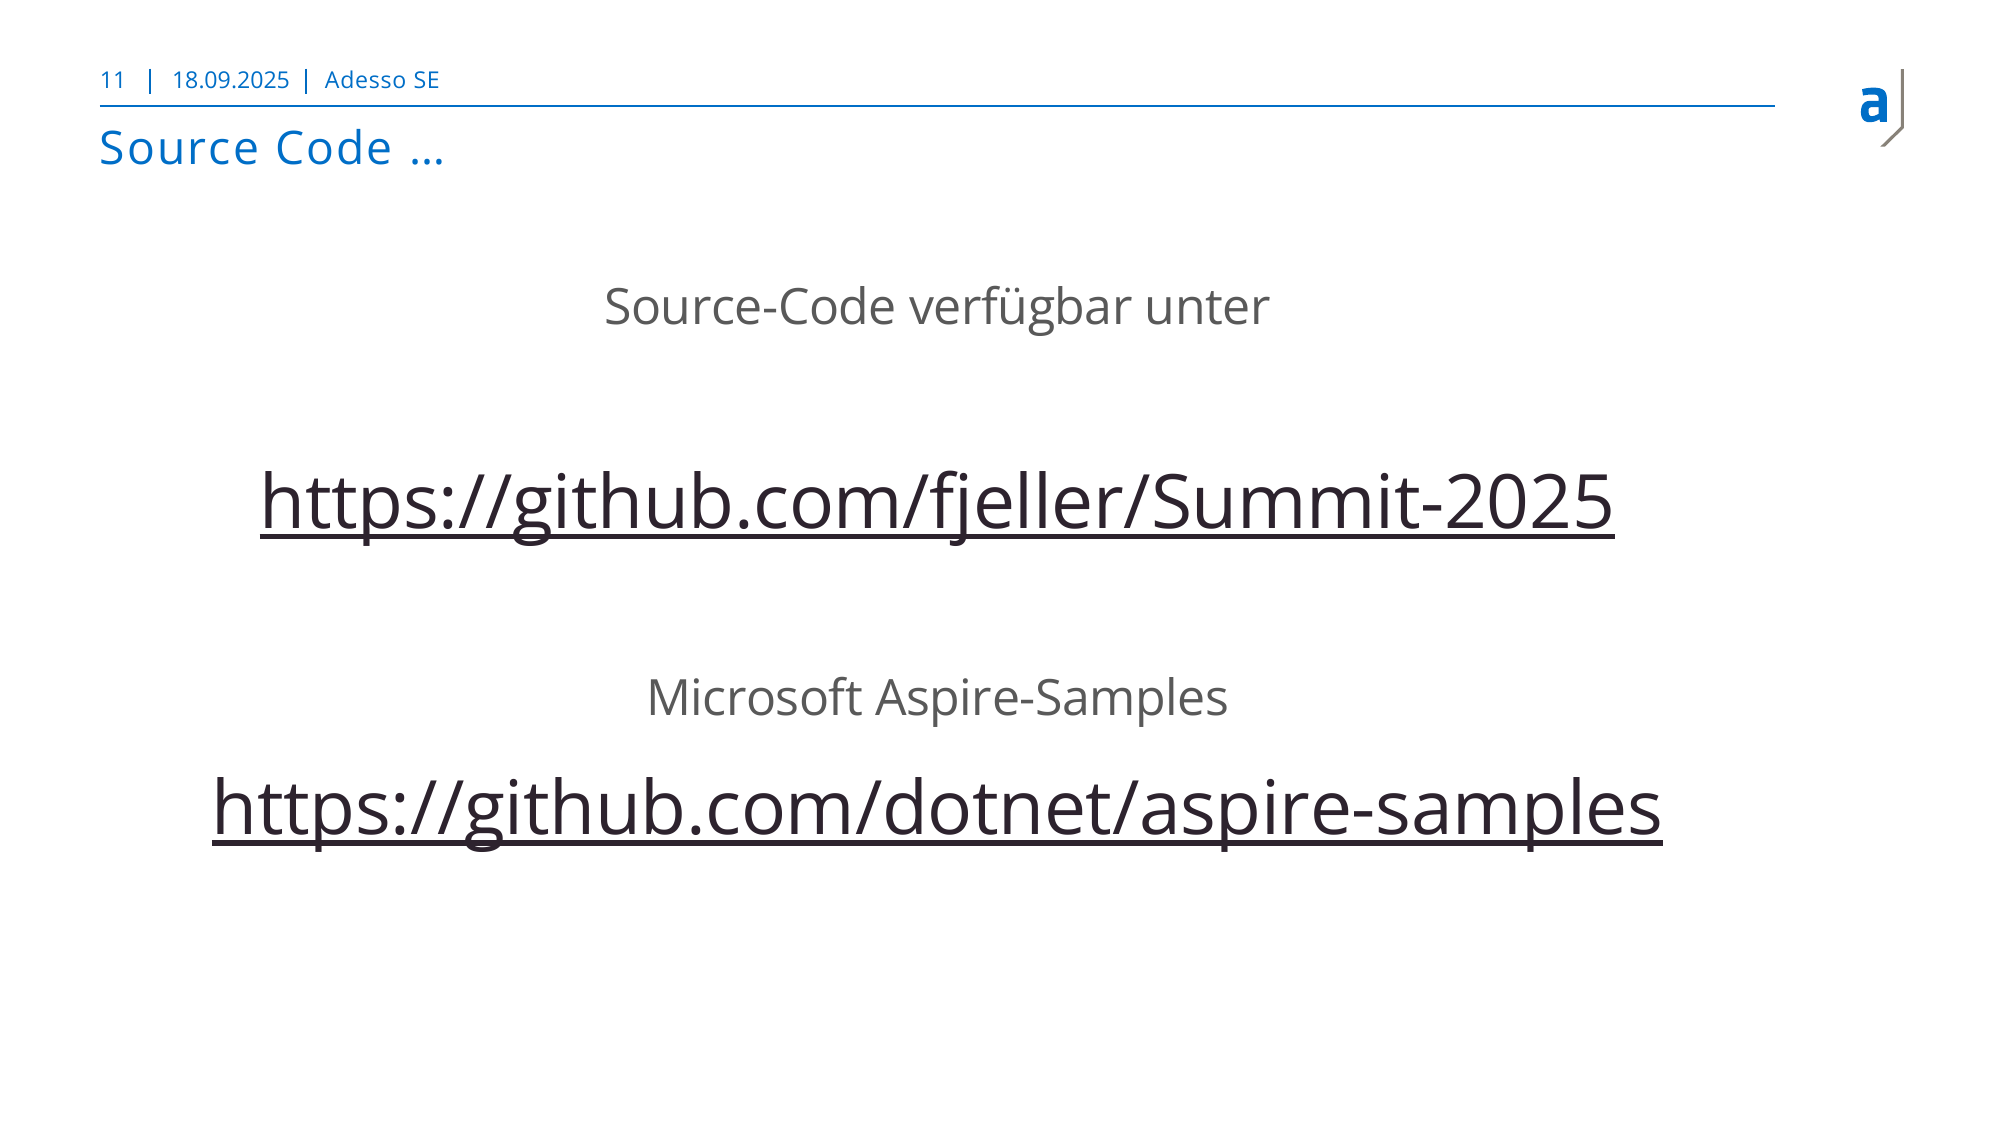

11
18.09.2025
Adesso SE

# Source Code …
Source-Code verfügbar unter

https://github.com/fjeller/Summit-2025

Microsoft Aspire-Samples
https://github.com/dotnet/aspire-samples